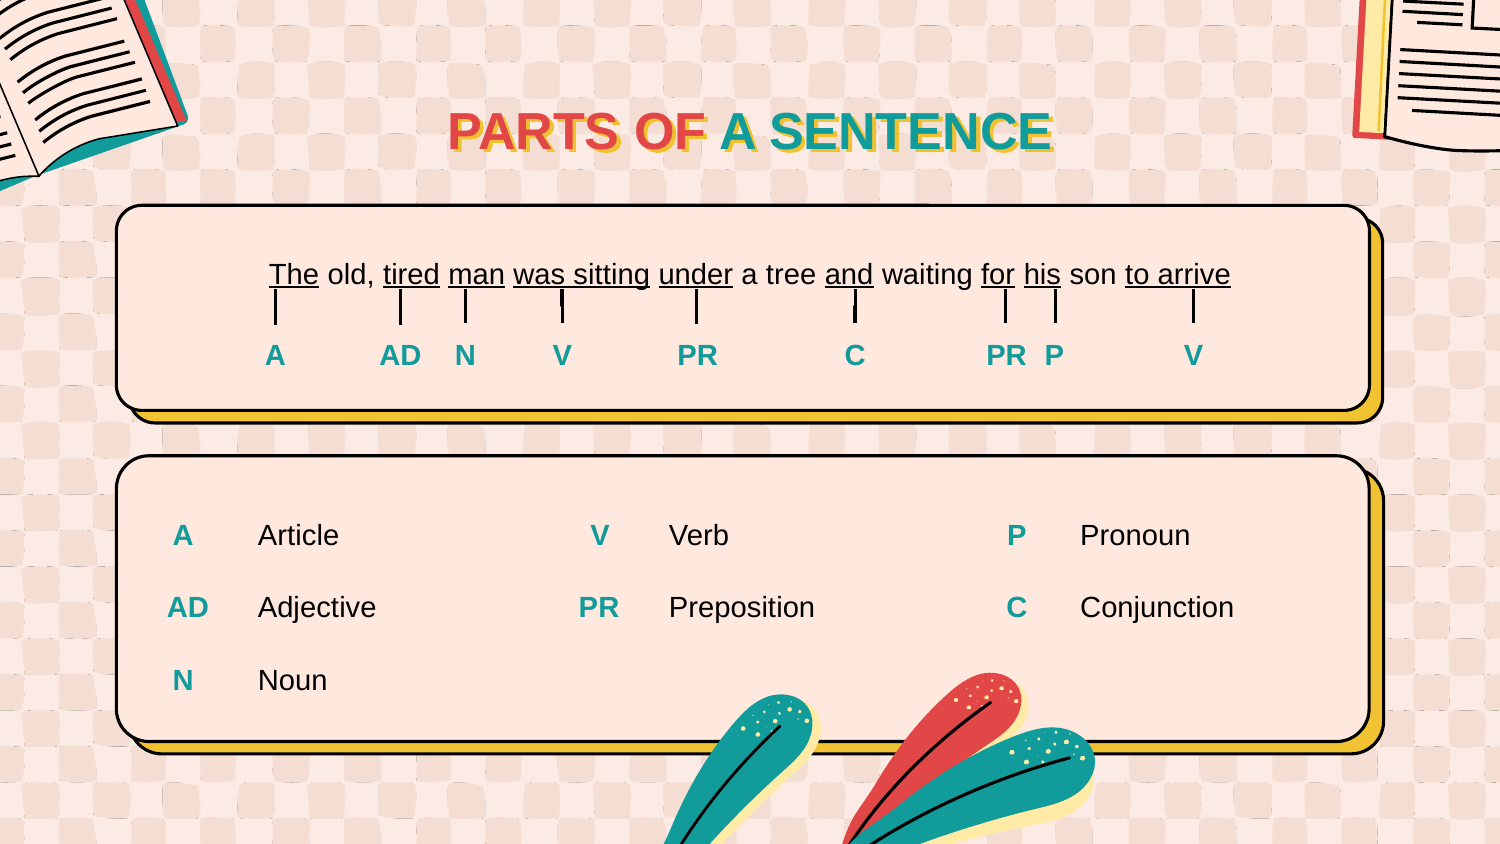

# PARTS OF A SENTENCE

The old, tired man was sitting under a tree and waiting for his son to arrive
A
AD
N
V
PR
C
V
PR
P

A
V
P
Article
Verb
Pronoun
AD
PR
C
Adjective
Preposition
Conjunction
N
Noun